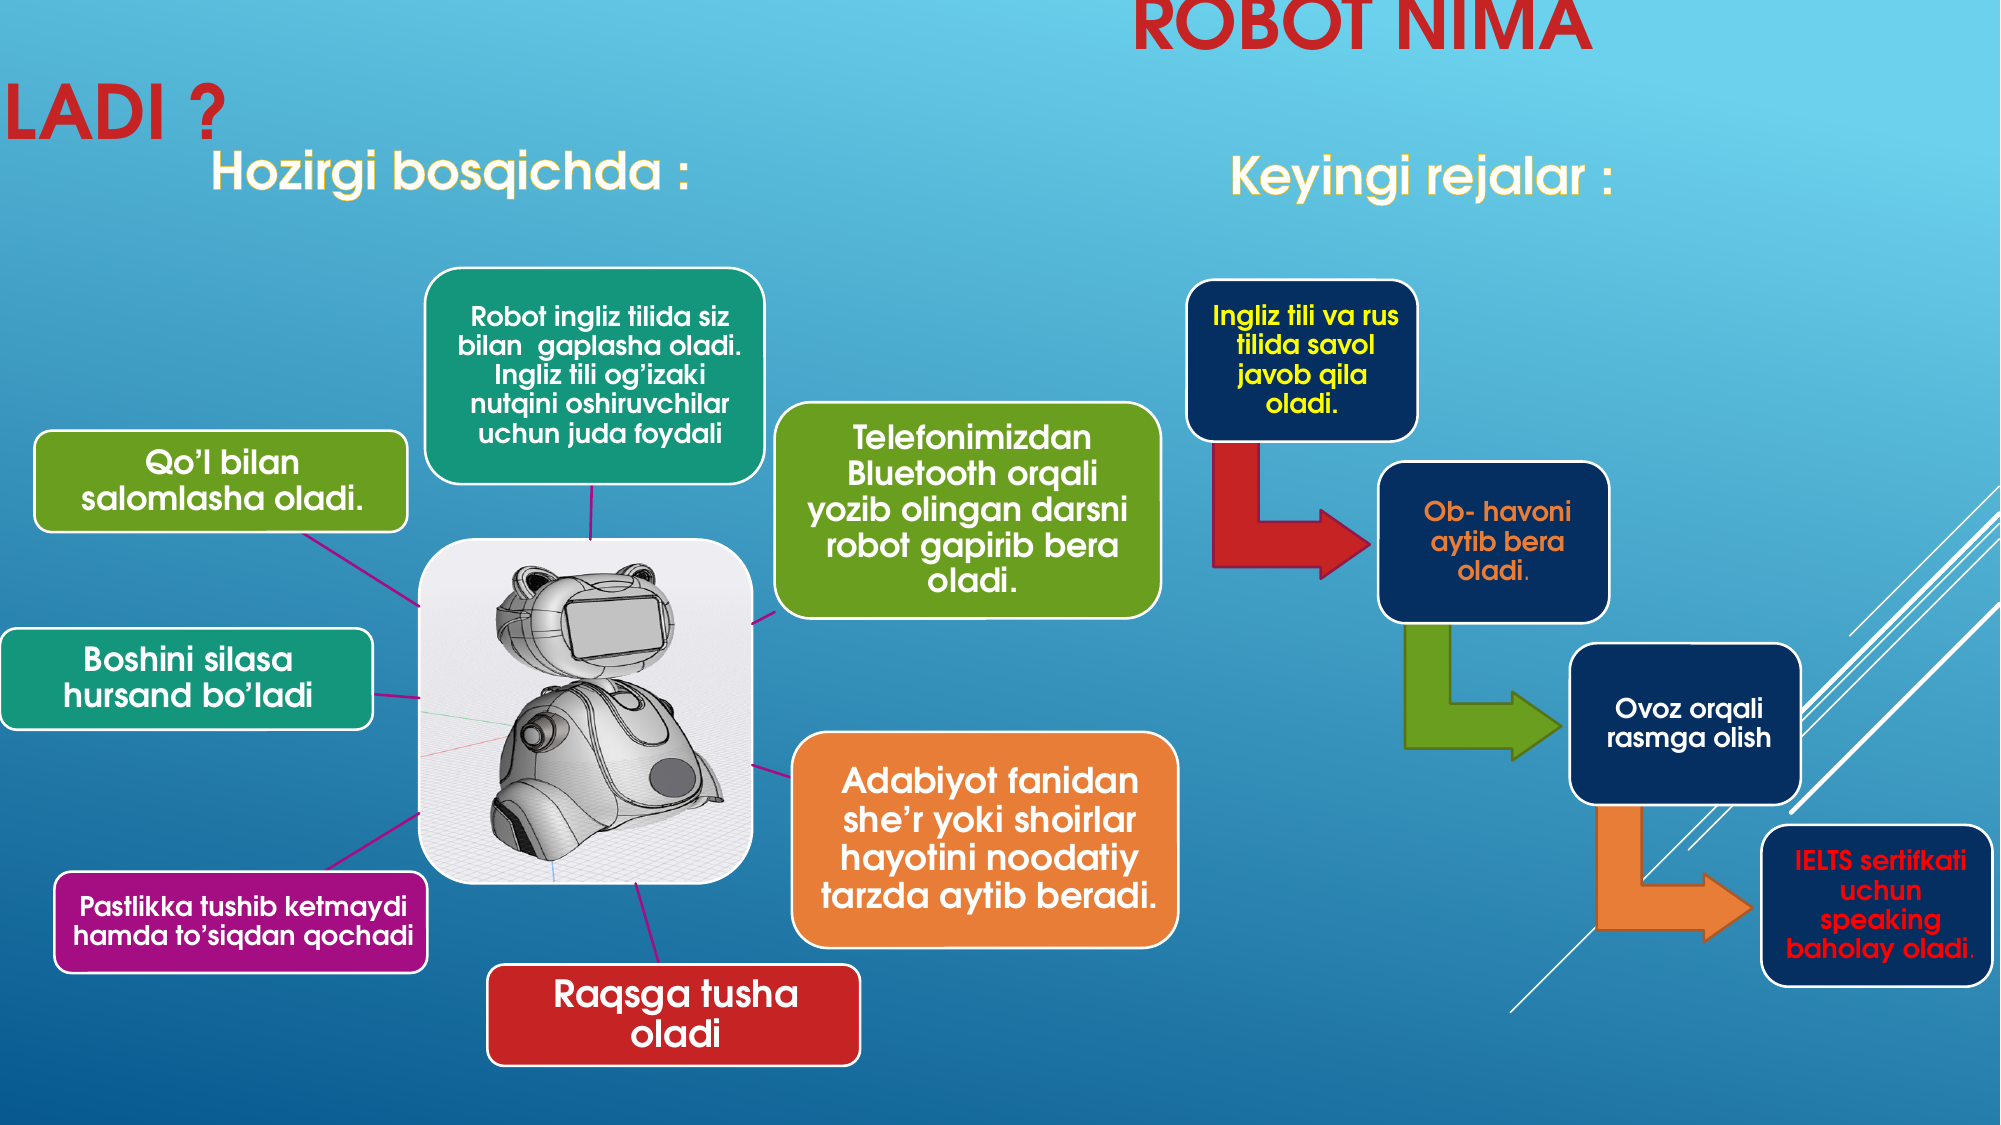

# Robot nima qila oladi ?
Hozirgi bosqichda :
Keyingi rejalar :

Robot ingliz tilida siz bilan  gaplasha oladi. Ingliz tili og’izaki nutqini oshiruvchilar uchun juda foydali
Telefonimizdan Bluetooth orqali yozib olingan darsni  robot gapirib bera oladi.
Adabiyot fanidan she’r yoki shoirlar hayotini noodatiy tarzda aytib beradi.
Raqsga tusha oladi
Pastlikka tushib ketmaydi hamda to’siqdan qochadi
Boshini silasa hursand bo’ladi
Qo’l bilan salomlasha oladi.
Ingliz tili va rus tilida savol javob qila  oladi.

Ob- havoni aytib bera oladi.

Ovoz orqali rasmga olish

IELTS sertifkati uchun speaking baholay oladi.